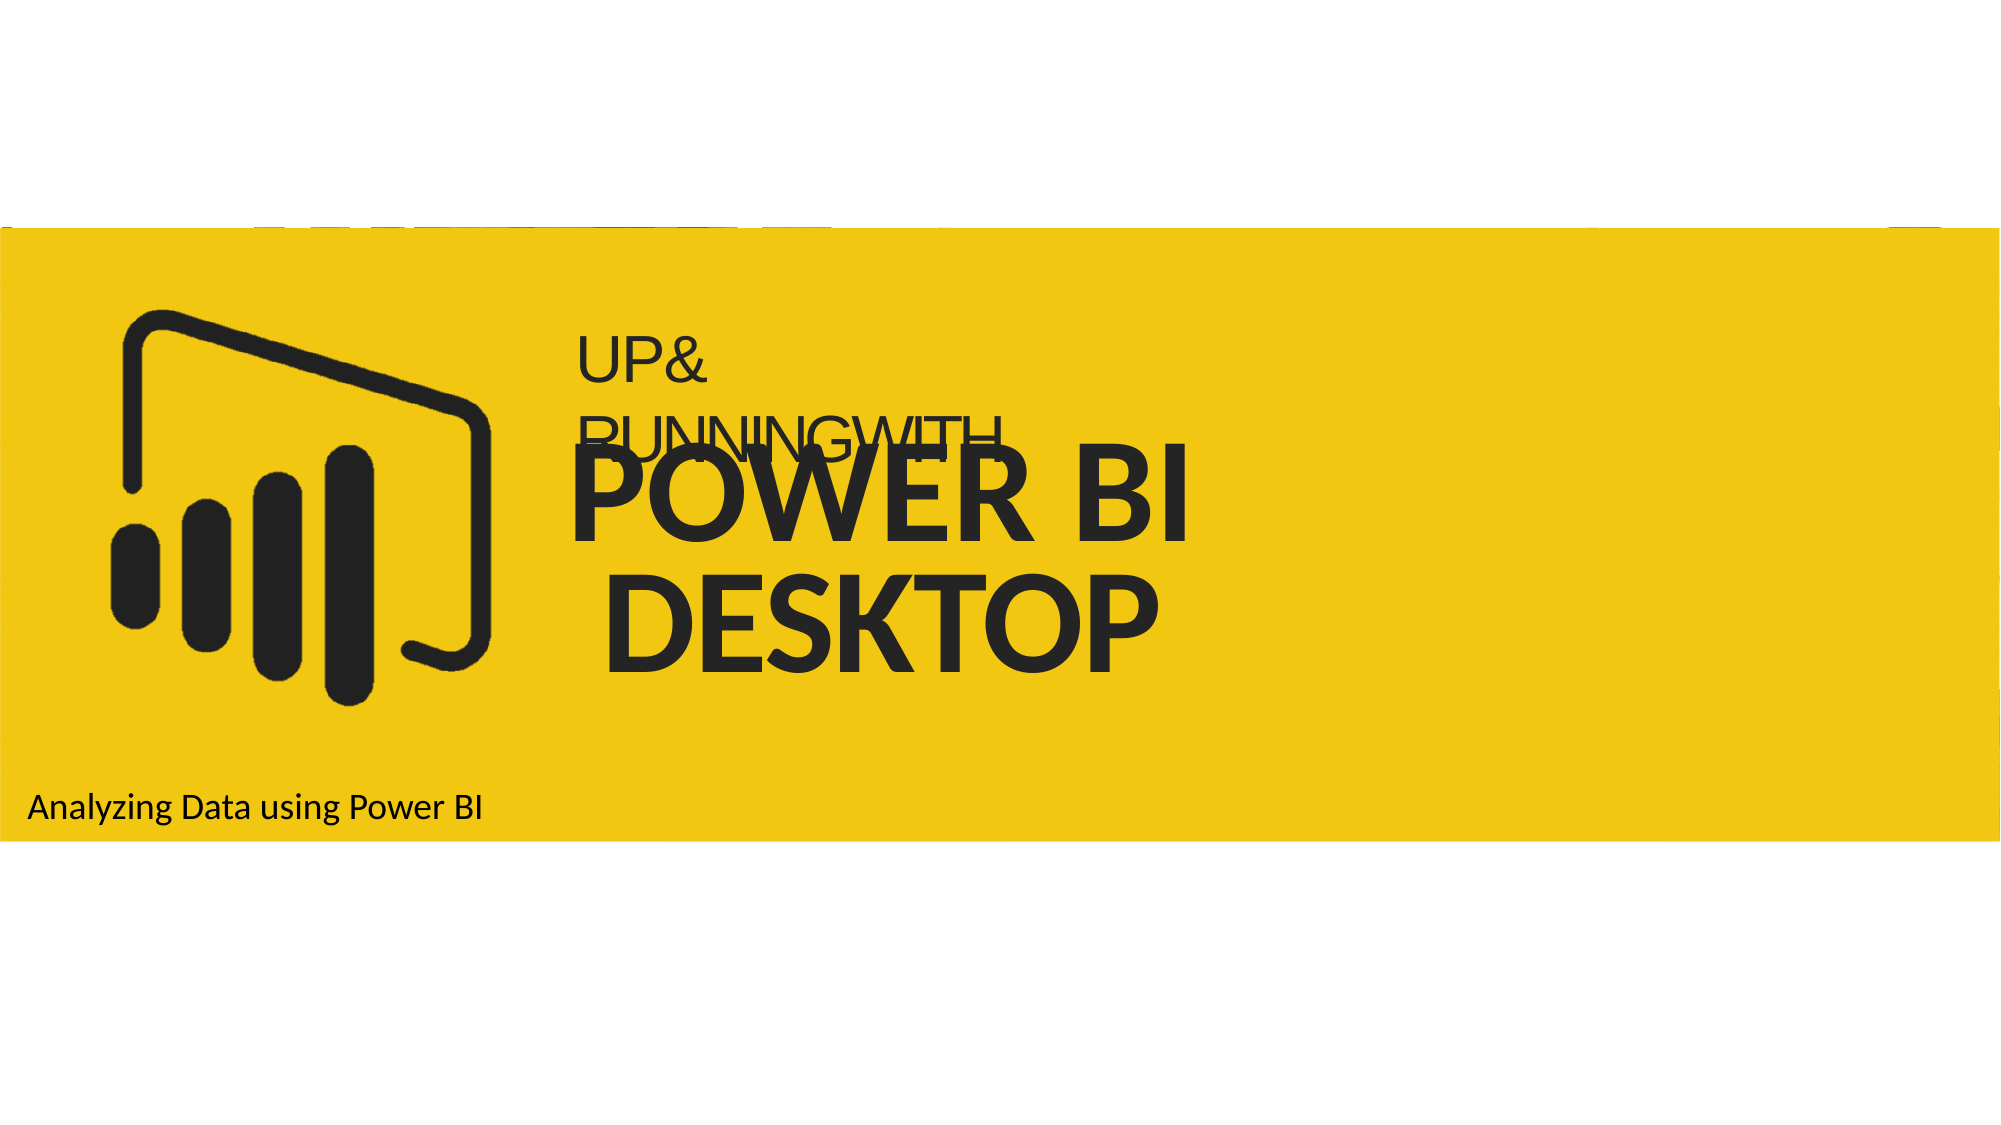

# UP& RUNNINGWITH
POWER BI  DESKTOP
Analyzing Data using Power BI